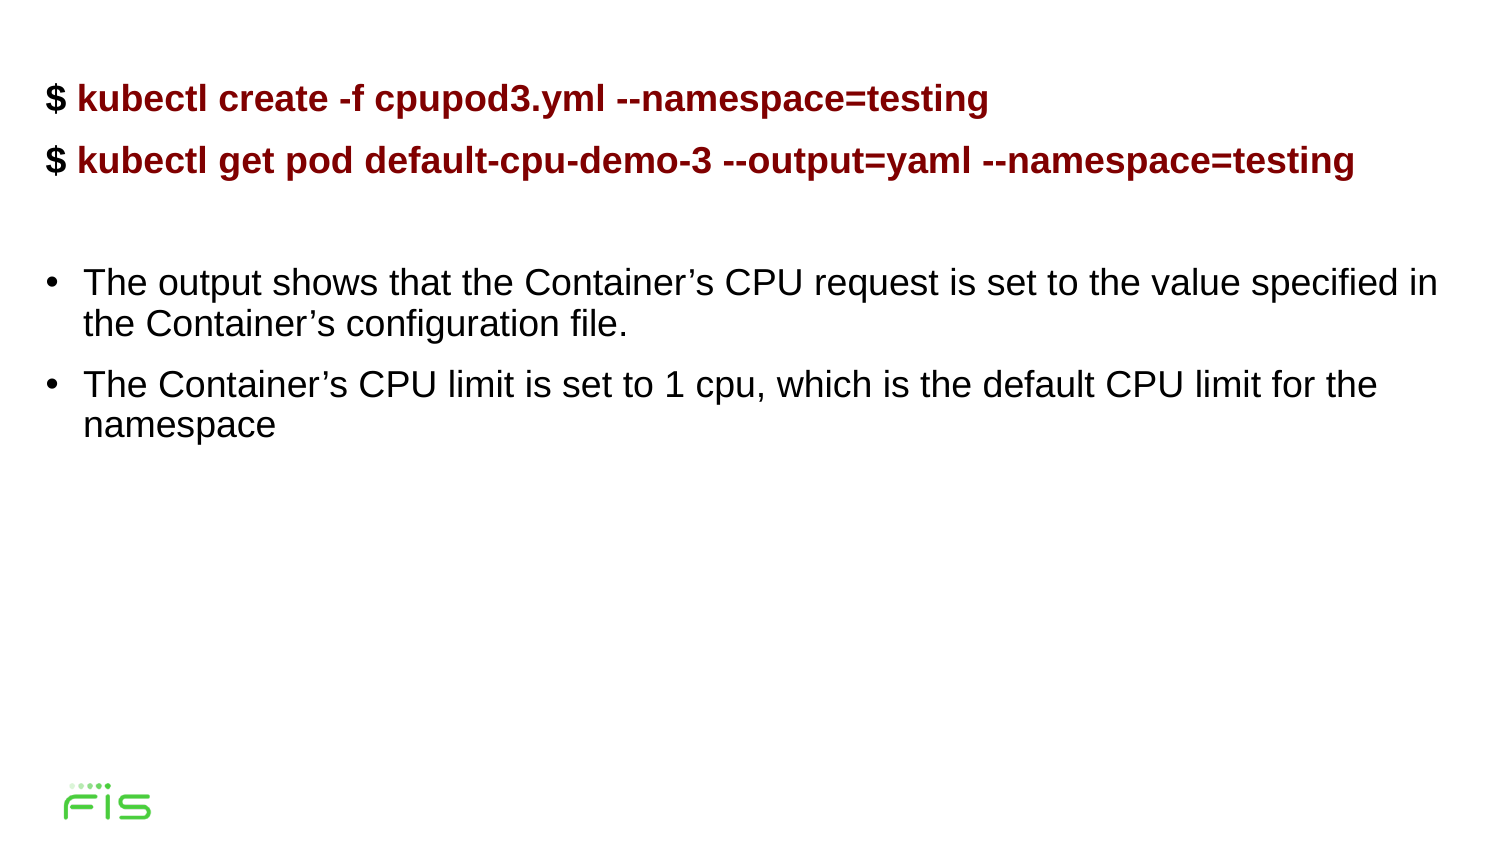

$ kubectl create -f cpupod3.yml --namespace=testing
$ kubectl get pod default-cpu-demo-3 --output=yaml --namespace=testing

The output shows that the Container’s CPU request is set to the value specified in the Container’s configuration file.
The Container’s CPU limit is set to 1 cpu, which is the default CPU limit for the namespace